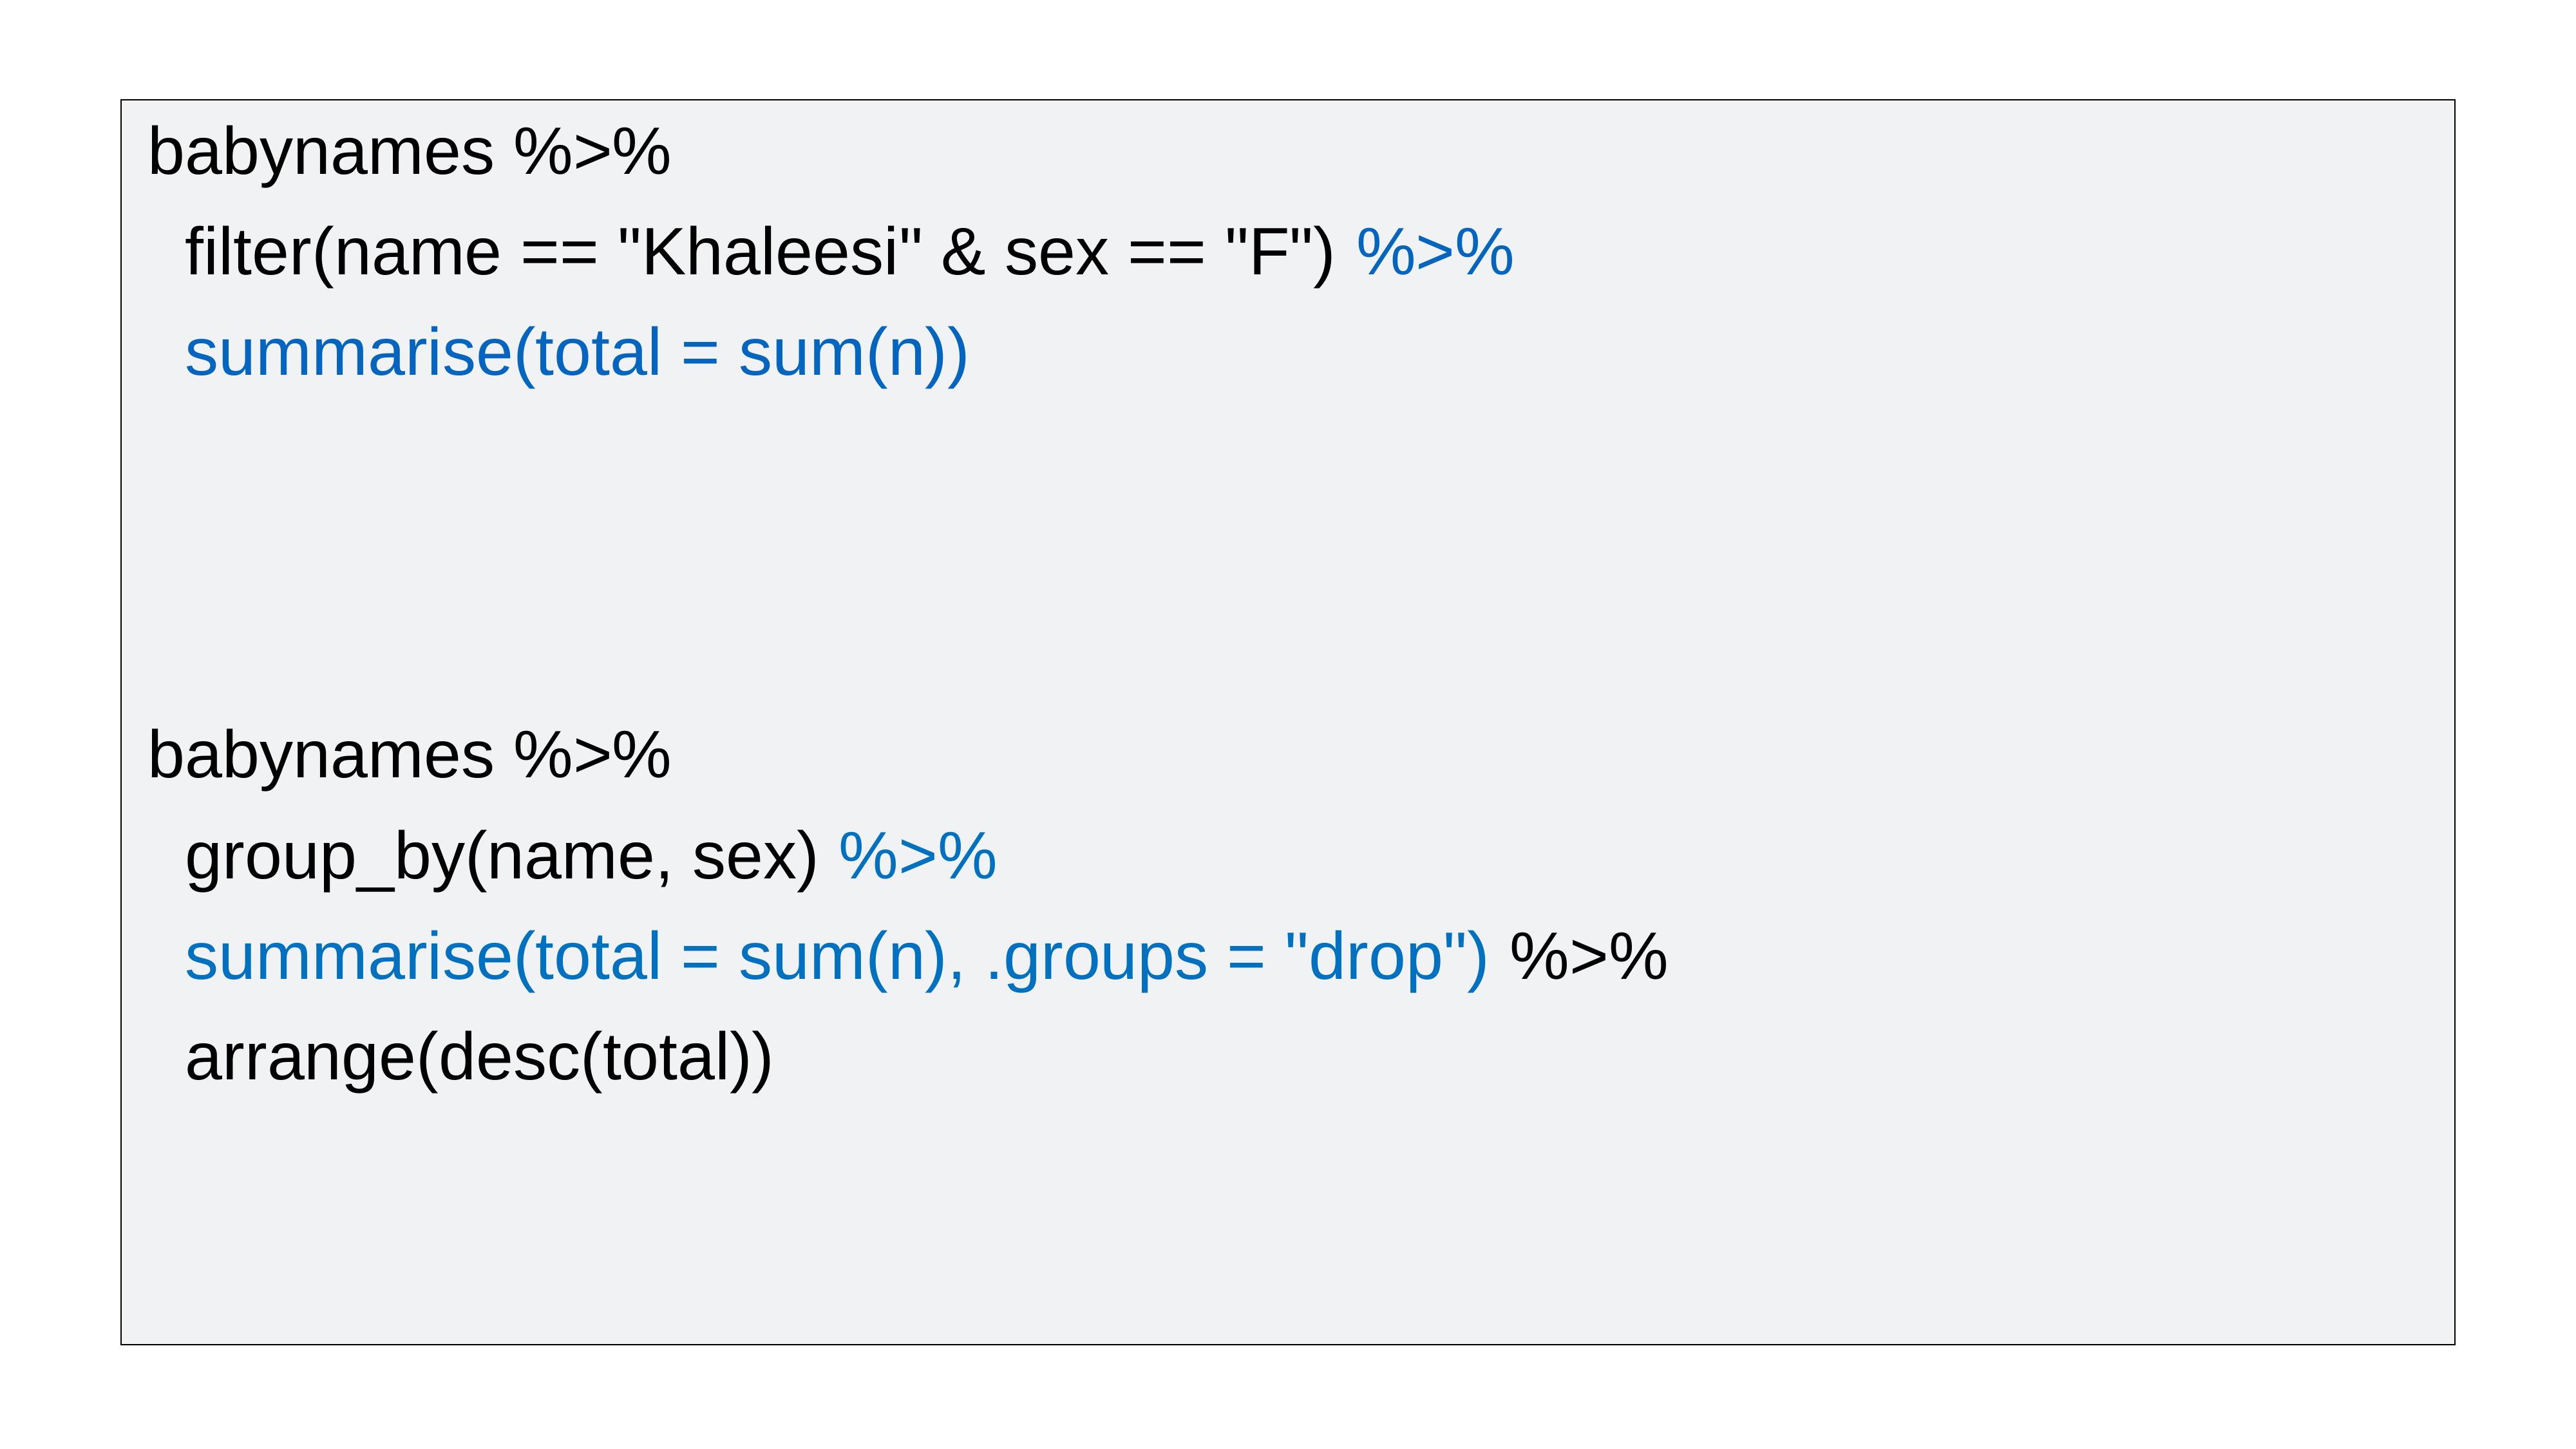

babynames %>%
  filter(name == "Khaleesi" & sex == "F") %>%
  summarise(total = sum(n))

babynames %>%
  group_by(name, sex) %>%
  summarise(total = sum(n), .groups = "drop") %>%
  arrange(desc(total))